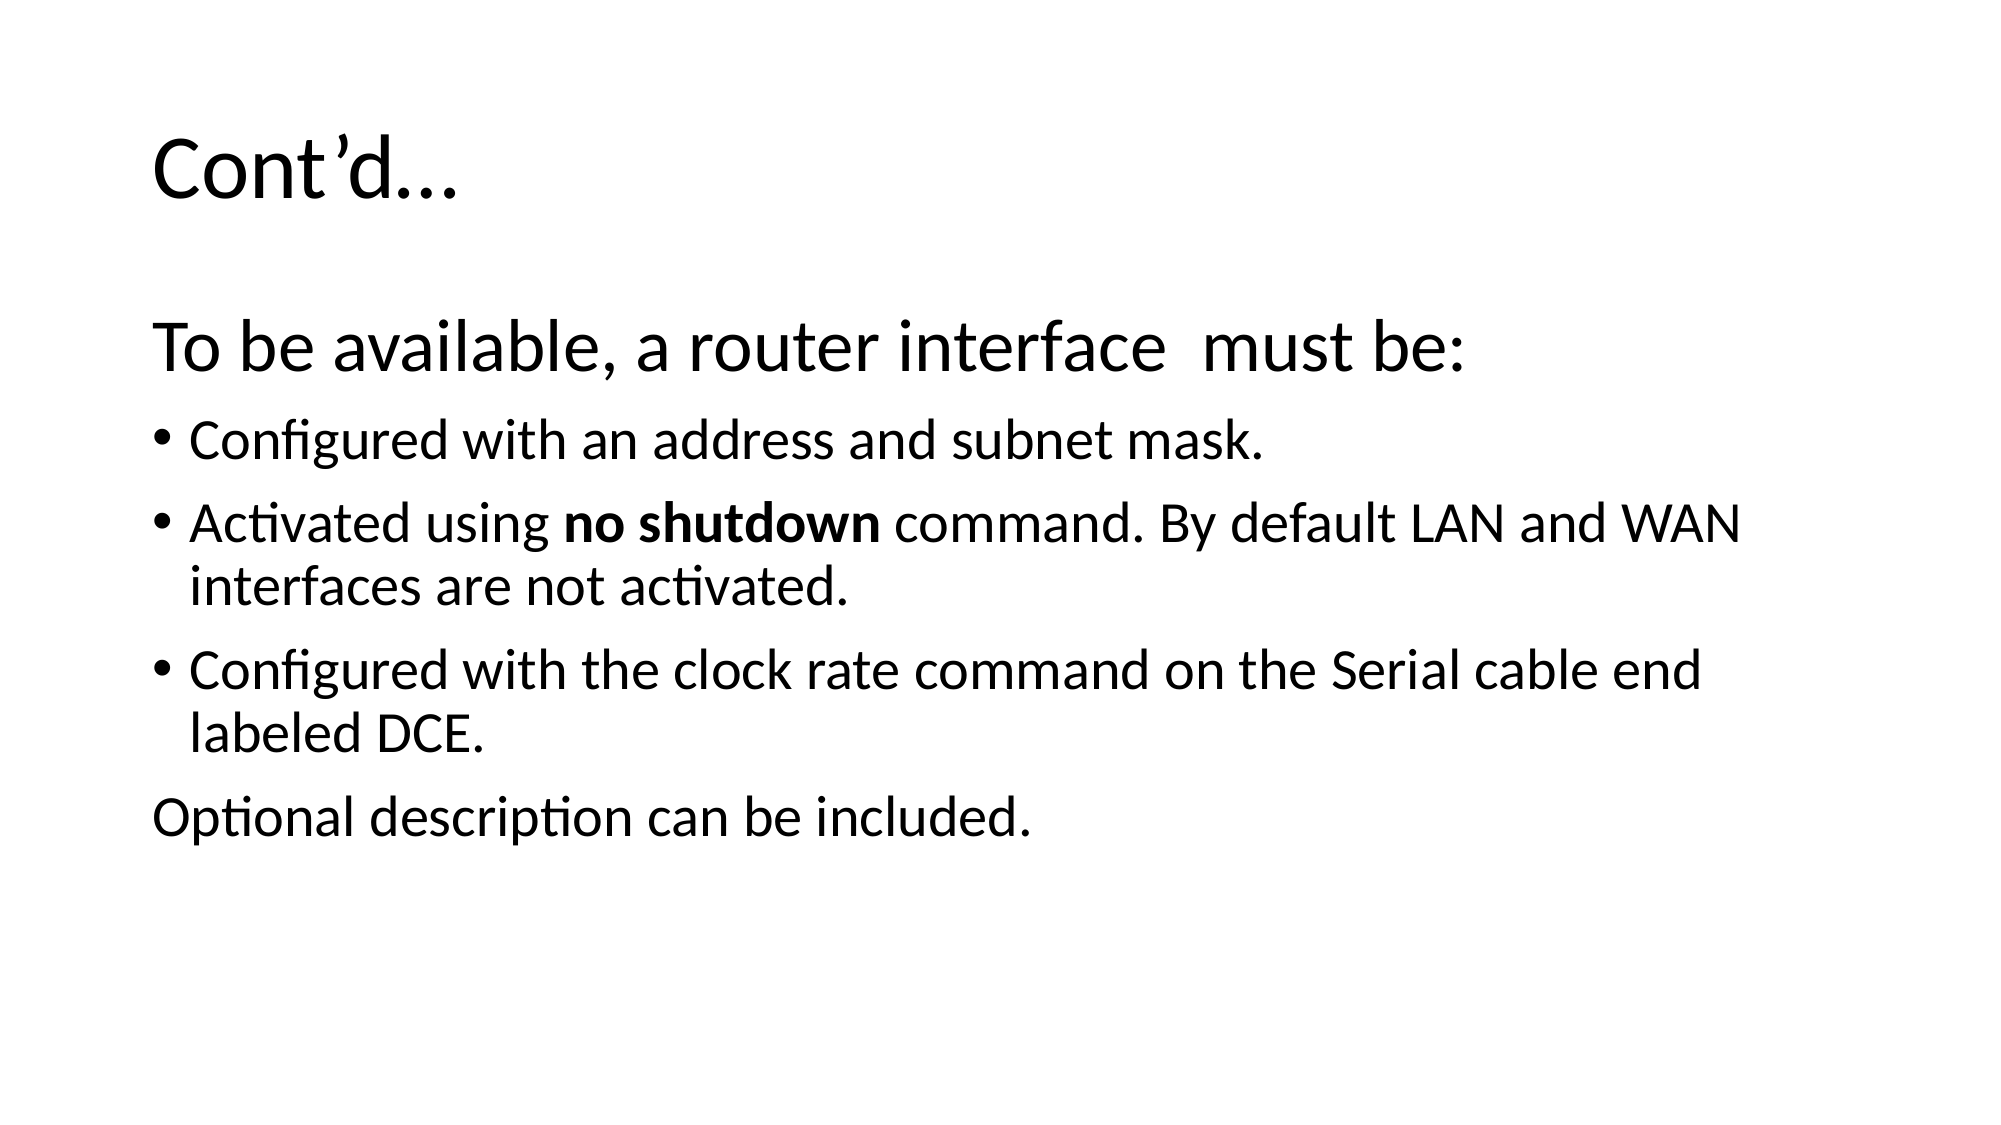

# Cont’d…
To be available, a router interface  must be:
Configured with an address and subnet mask.
Activated using no shutdown command. By default LAN and WAN interfaces are not activated.
Configured with the clock rate command on the Serial cable end labeled DCE.
Optional description can be included.